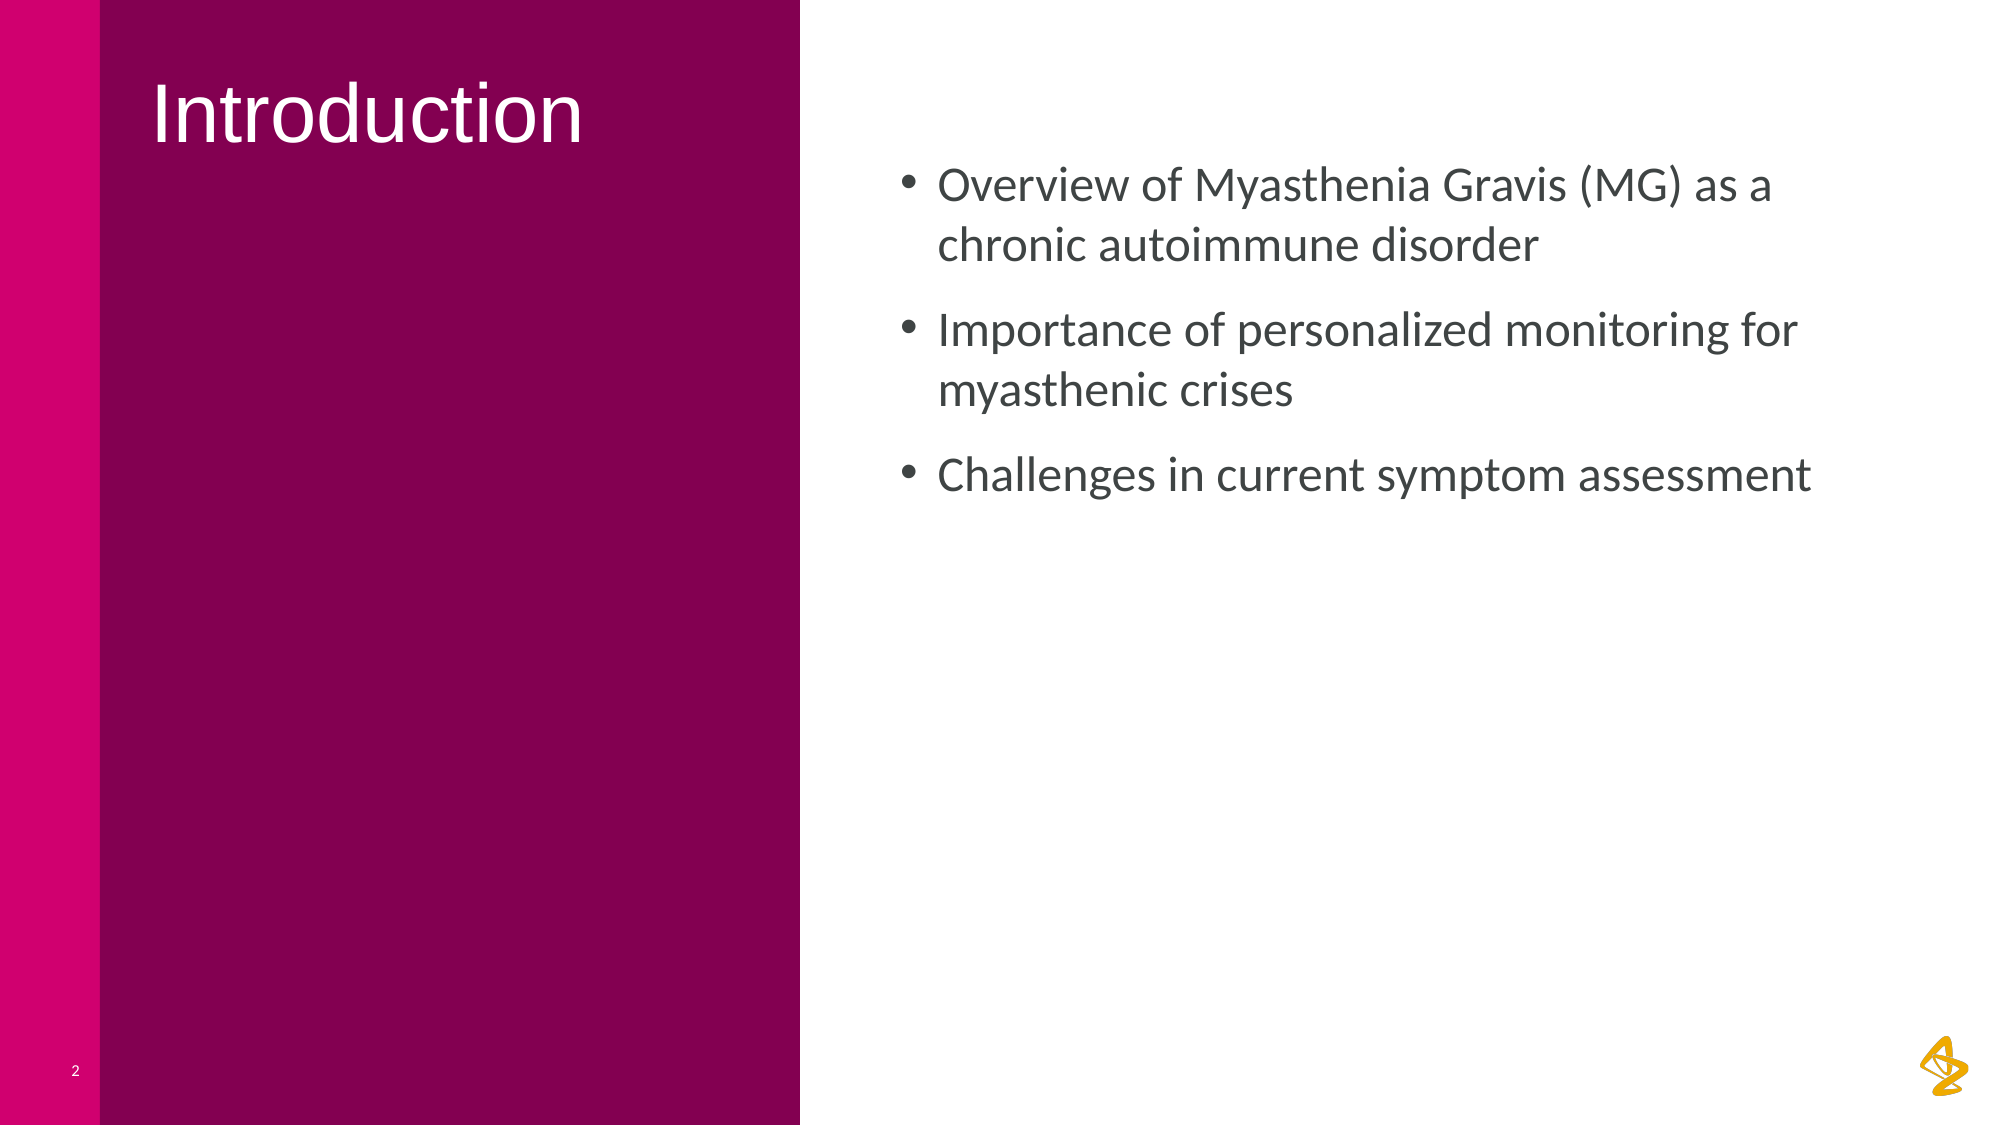

# Introduction

Overview of Myasthenia Gravis (MG) as a chronic autoimmune disorder
Importance of personalized monitoring for myasthenic crises
Challenges in current symptom assessment

2